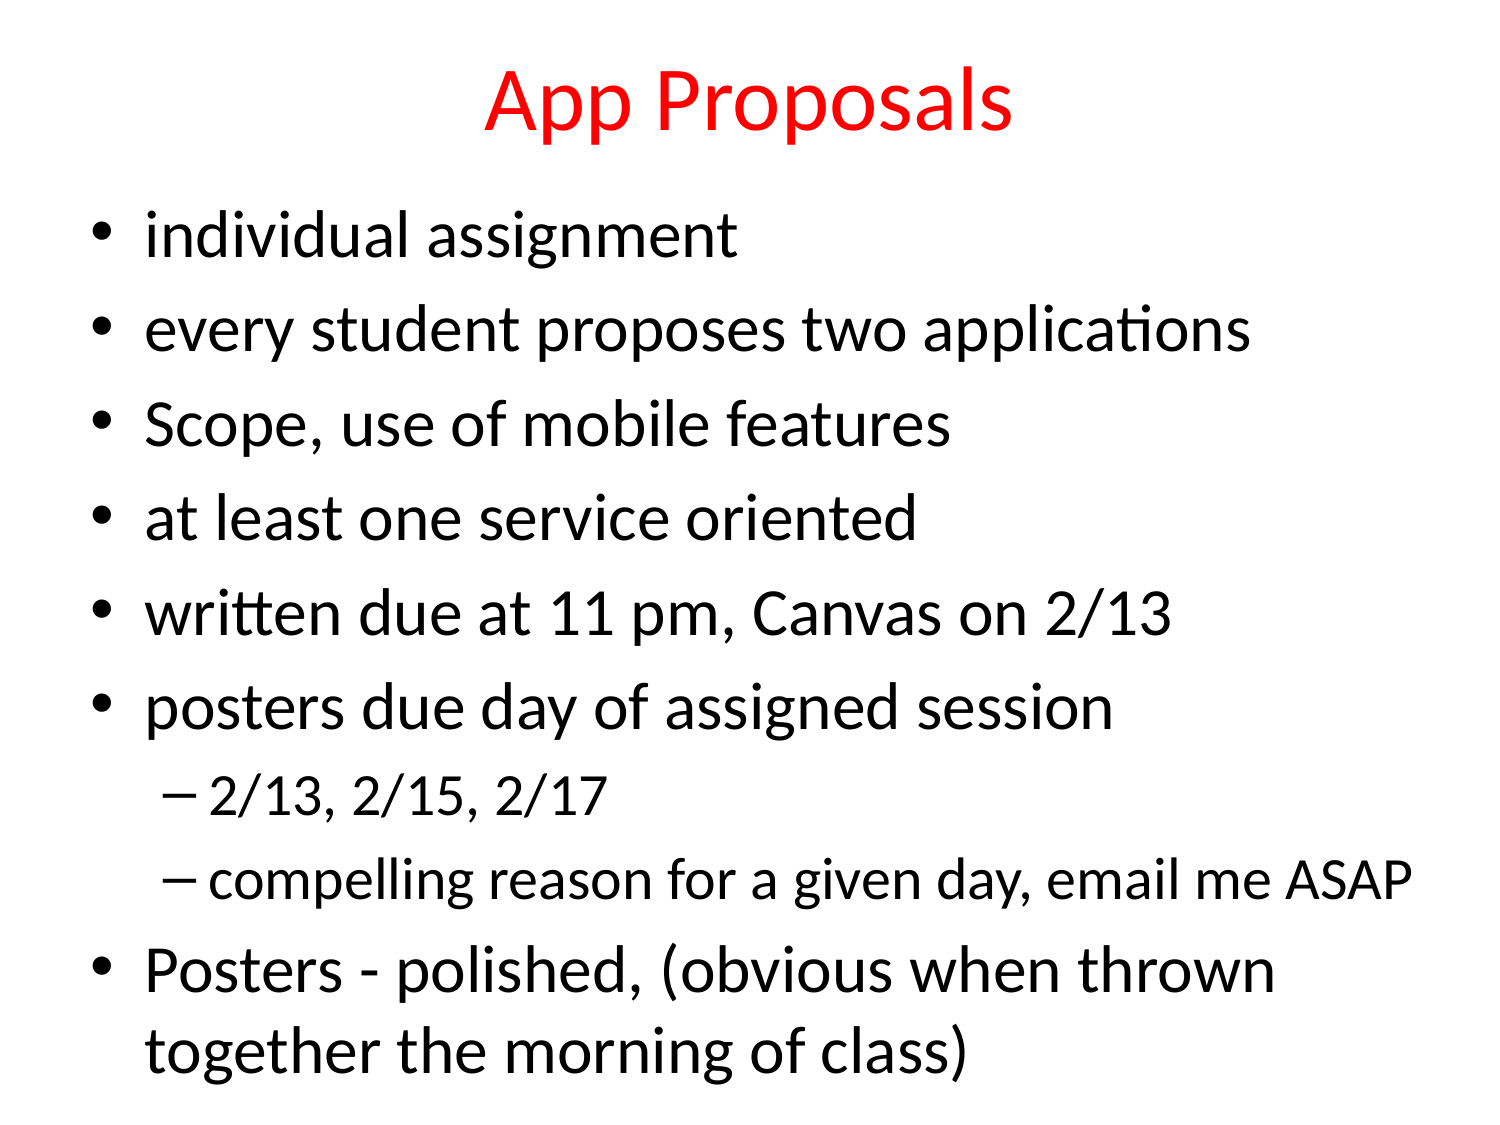

# App Proposals
individual assignment
every student proposes two applications
Scope, use of mobile features
at least one service oriented
written due at 11 pm, Canvas on 2/13
posters due day of assigned session
2/13, 2/15, 2/17
compelling reason for a given day, email me ASAP
Posters - polished, (obvious when thrown together the morning of class)